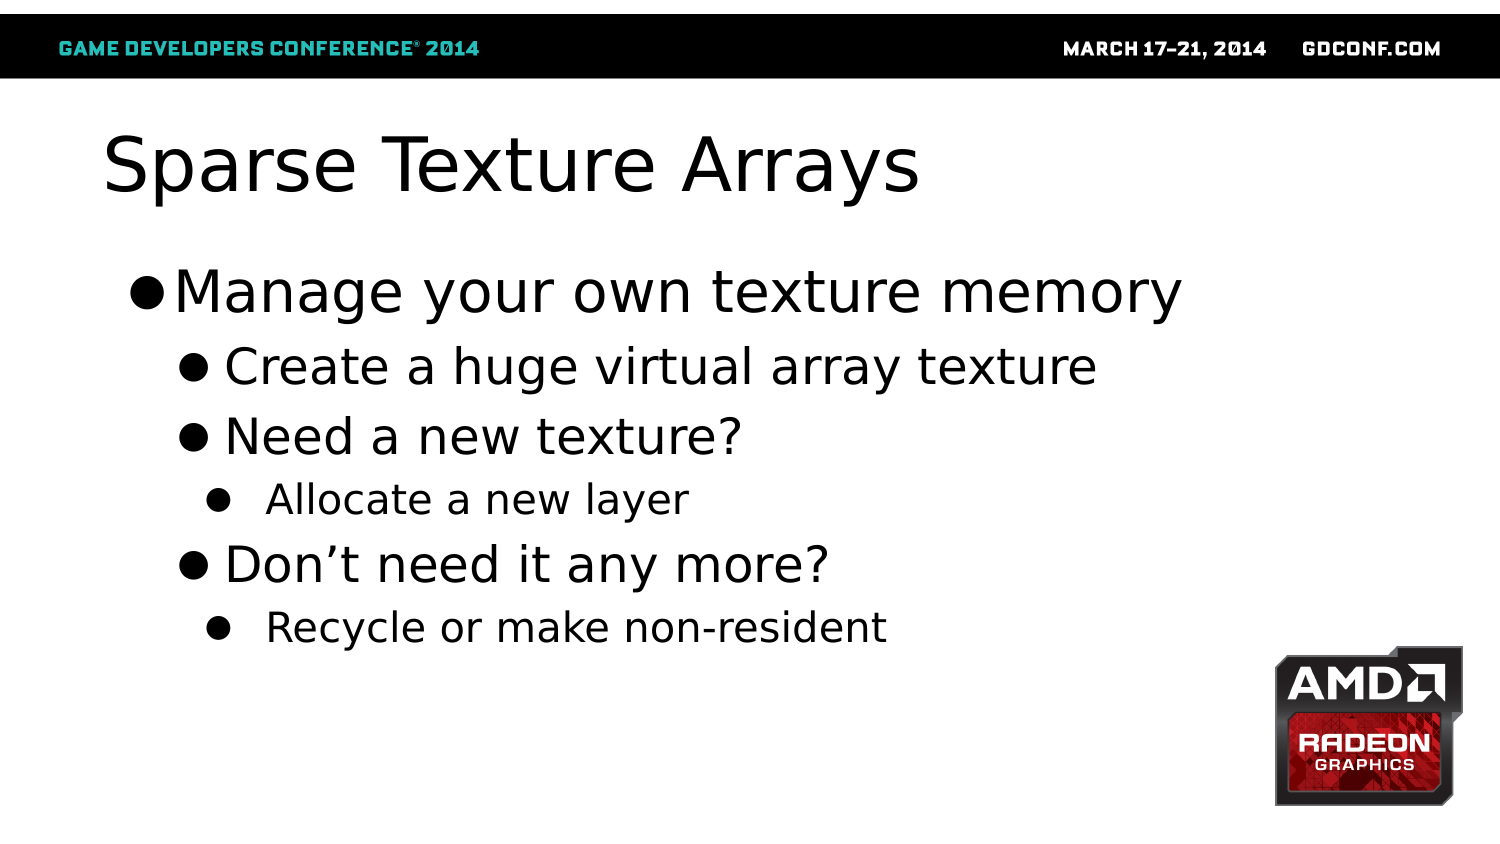

# Sparse Texture Arrays
Manage your own texture memory
Create a huge virtual array texture
Need a new texture?
 Allocate a new layer
Don’t need it any more?
 Recycle or make non-resident